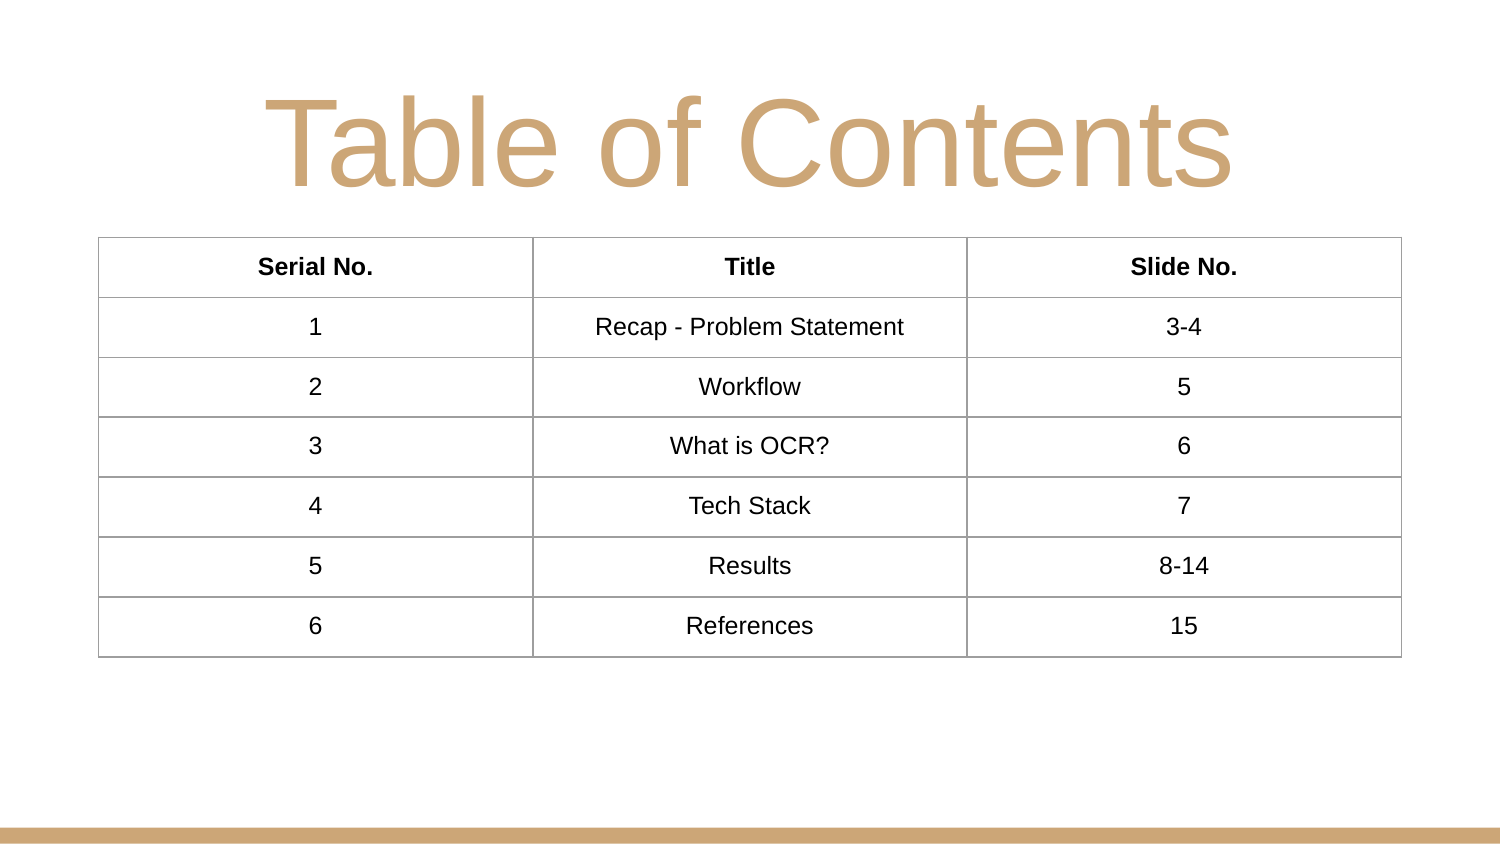

# Table of Contents
| Serial No. | Title | Slide No. |
| --- | --- | --- |
| 1 | Recap - Problem Statement | 3-4 |
| 2 | Workflow | 5 |
| 3 | What is OCR? | 6 |
| 4 | Tech Stack | 7 |
| 5 | Results | 8-14 |
| 6 | References | 15 |